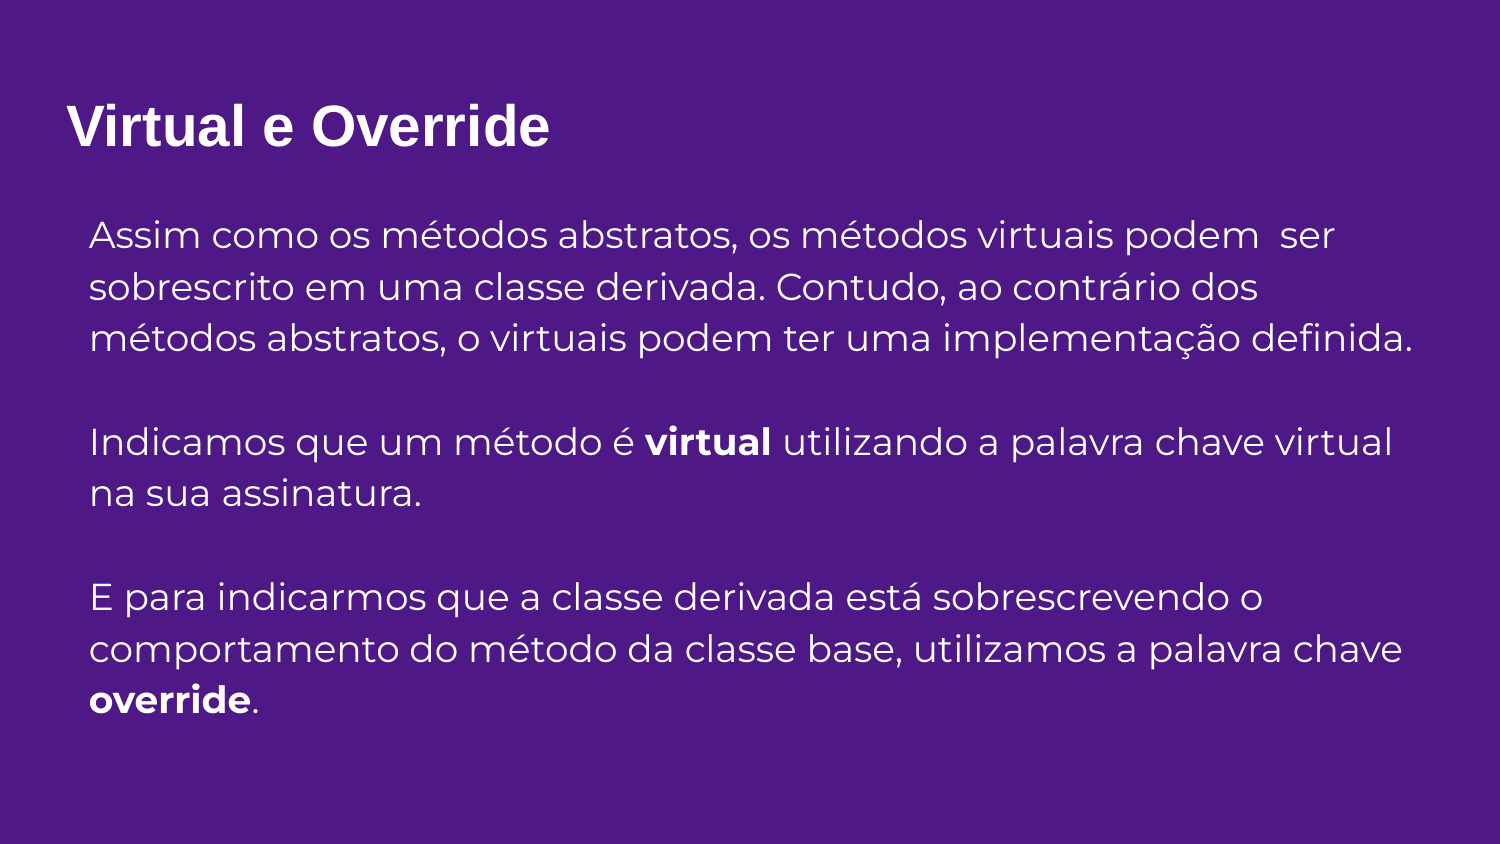

# Virtual e Override
Assim como os métodos abstratos, os métodos virtuais podem  ser sobrescrito em uma classe derivada. Contudo, ao contrário dos métodos abstratos, o virtuais podem ter uma implementação definida.

Indicamos que um método é virtual utilizando a palavra chave virtual na sua assinatura.

E para indicarmos que a classe derivada está sobrescrevendo o comportamento do método da classe base, utilizamos a palavra chave override.